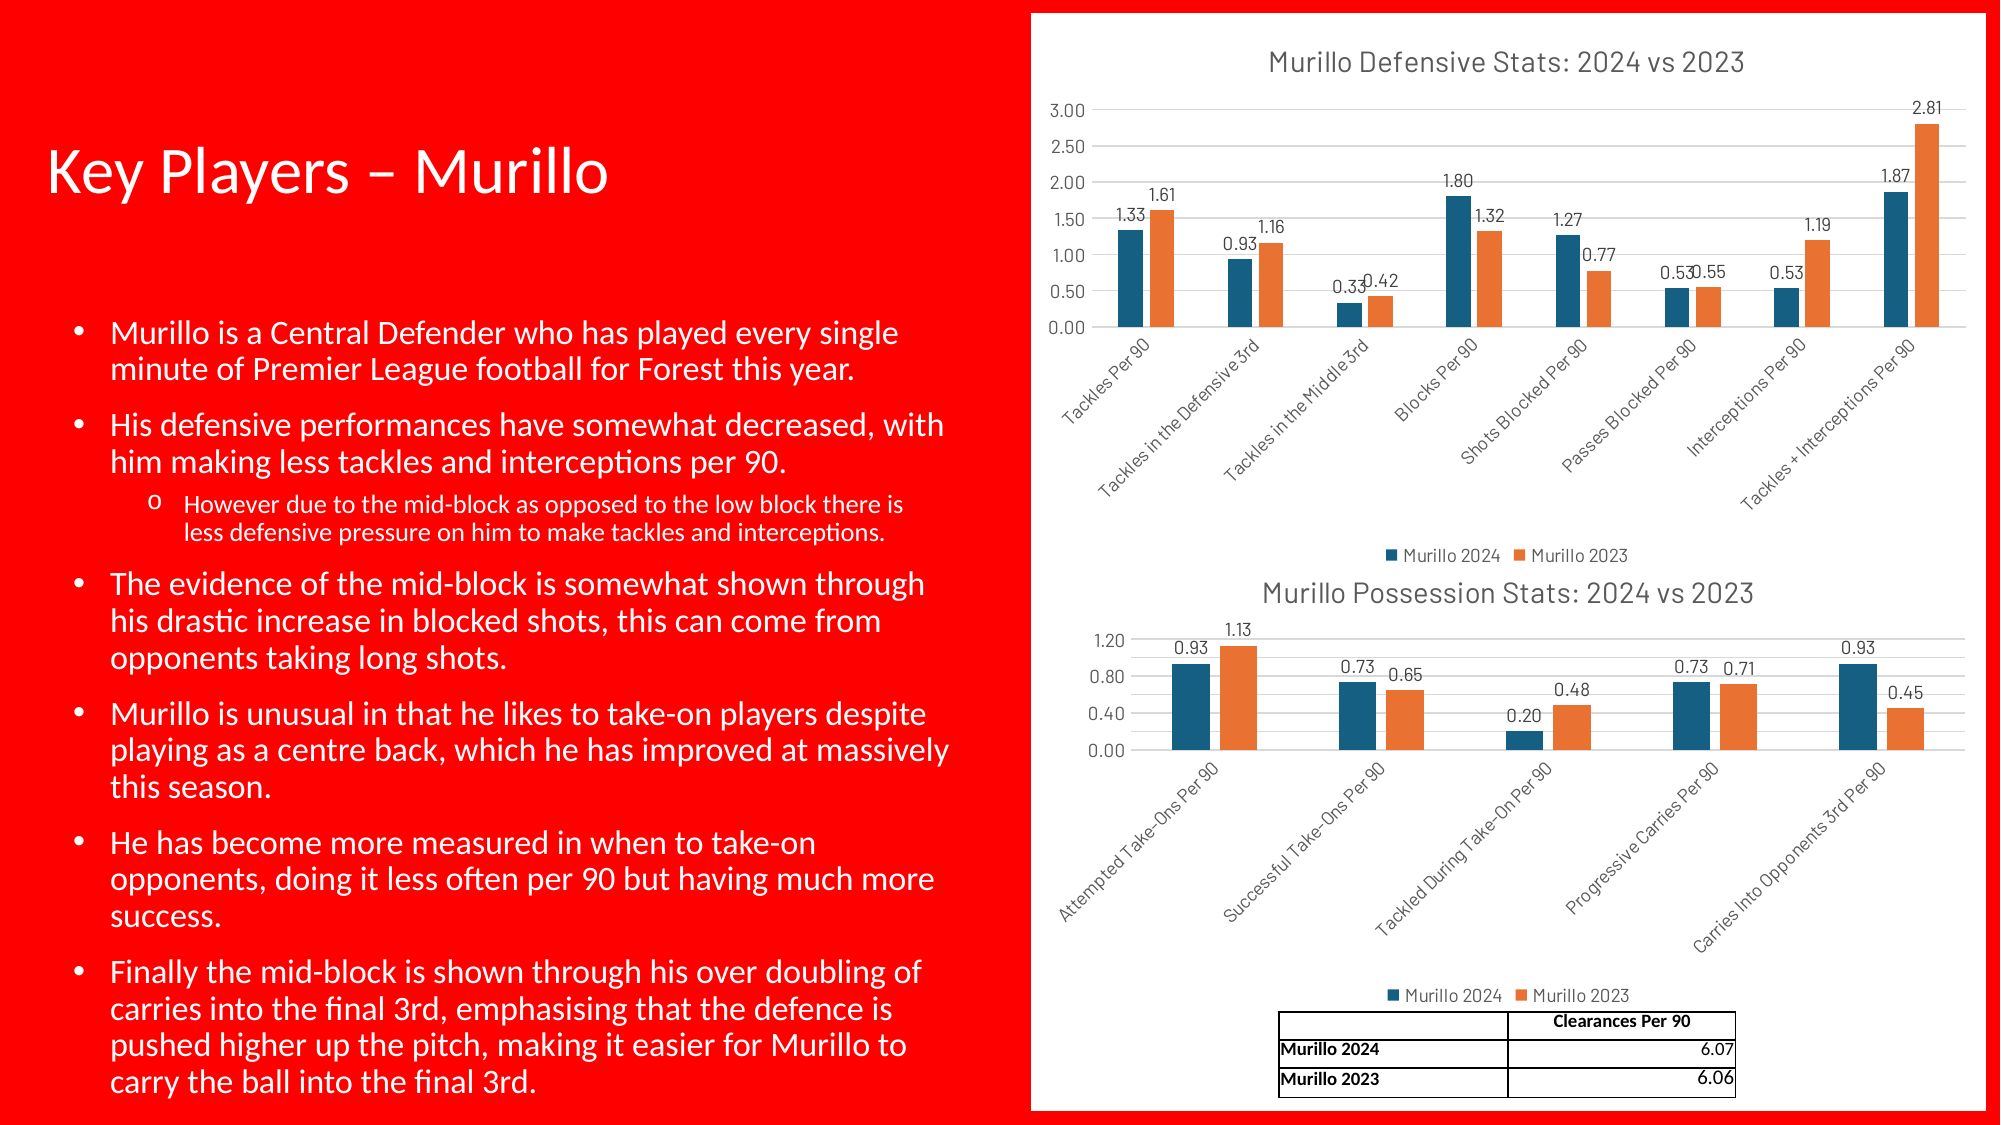

### Chart: Murillo Defensive Stats: 2024 vs 2023

| Category |  |  |
|---|---|---|
| Tackles Per 90 | 1.333333333333333 | 1.612903225806452 |
| Tackles in the Defensive 3rd | 0.9333333333333333 | 1.161290322580645 |
| Tackles in the Middle 3rd | 0.3333333333333333 | 0.4193548387096774 |
| Blocks Per 90 | 1.8 | 1.32258064516129 |
| Shots Blocked Per 90 | 1.26666666666667 | 0.7741935483870968 |
| Passes Blocked Per 90 | 0.5333333333333333 | 0.5483870967741935 |
| Interceptions Per 90 | 0.5333333333333333 | 1.193548387096774 |
| Tackles + Interceptions Per 90 | 1.866666666666667 | 2.806451612903226 |
Key Players – Murillo

Murillo is a Central Defender who has played every single minute of Premier League football for Forest this year.
His defensive performances have somewhat decreased, with him making less tackles and interceptions per 90.
However due to the mid-block as opposed to the low block there is less defensive pressure on him to make tackles and interceptions.
The evidence of the mid-block is somewhat shown through his drastic increase in blocked shots, this can come from opponents taking long shots.
Murillo is unusual in that he likes to take-on players despite playing as a centre back, which he has improved at massively this season.
He has become more measured in when to take-on opponents, doing it less often per 90 but having much more success.
Finally the mid-block is shown through his over doubling of carries into the final 3rd, emphasising that the defence is pushed higher up the pitch, making it easier for Murillo to carry the ball into the final 3rd.

### Chart: Murillo Possession Stats: 2024 vs 2023

| Category |  |  |
|---|---|---|
| Attempted Take-Ons Per 90 | 0.9333333333333333 | 1.129032258064516 |
| Successful Take-Ons Per 90 | 0.7333333333333333 | 0.6451612903225806 |
| Tackled During Take-On Per 90 | 0.2 | 0.4838709677419355 |
| Progressive Carries Per 90 | 0.7333333333333333 | 0.7096774193548387 |
| Carries Into Opponents 3rd Per 90 | 0.9333333333333333 | 0.4516129032258064 |
|  | Clearances Per 90 |
| --- | --- |
| Murillo 2024 | 6.07 |
| Murillo 2023 | 6.06 |